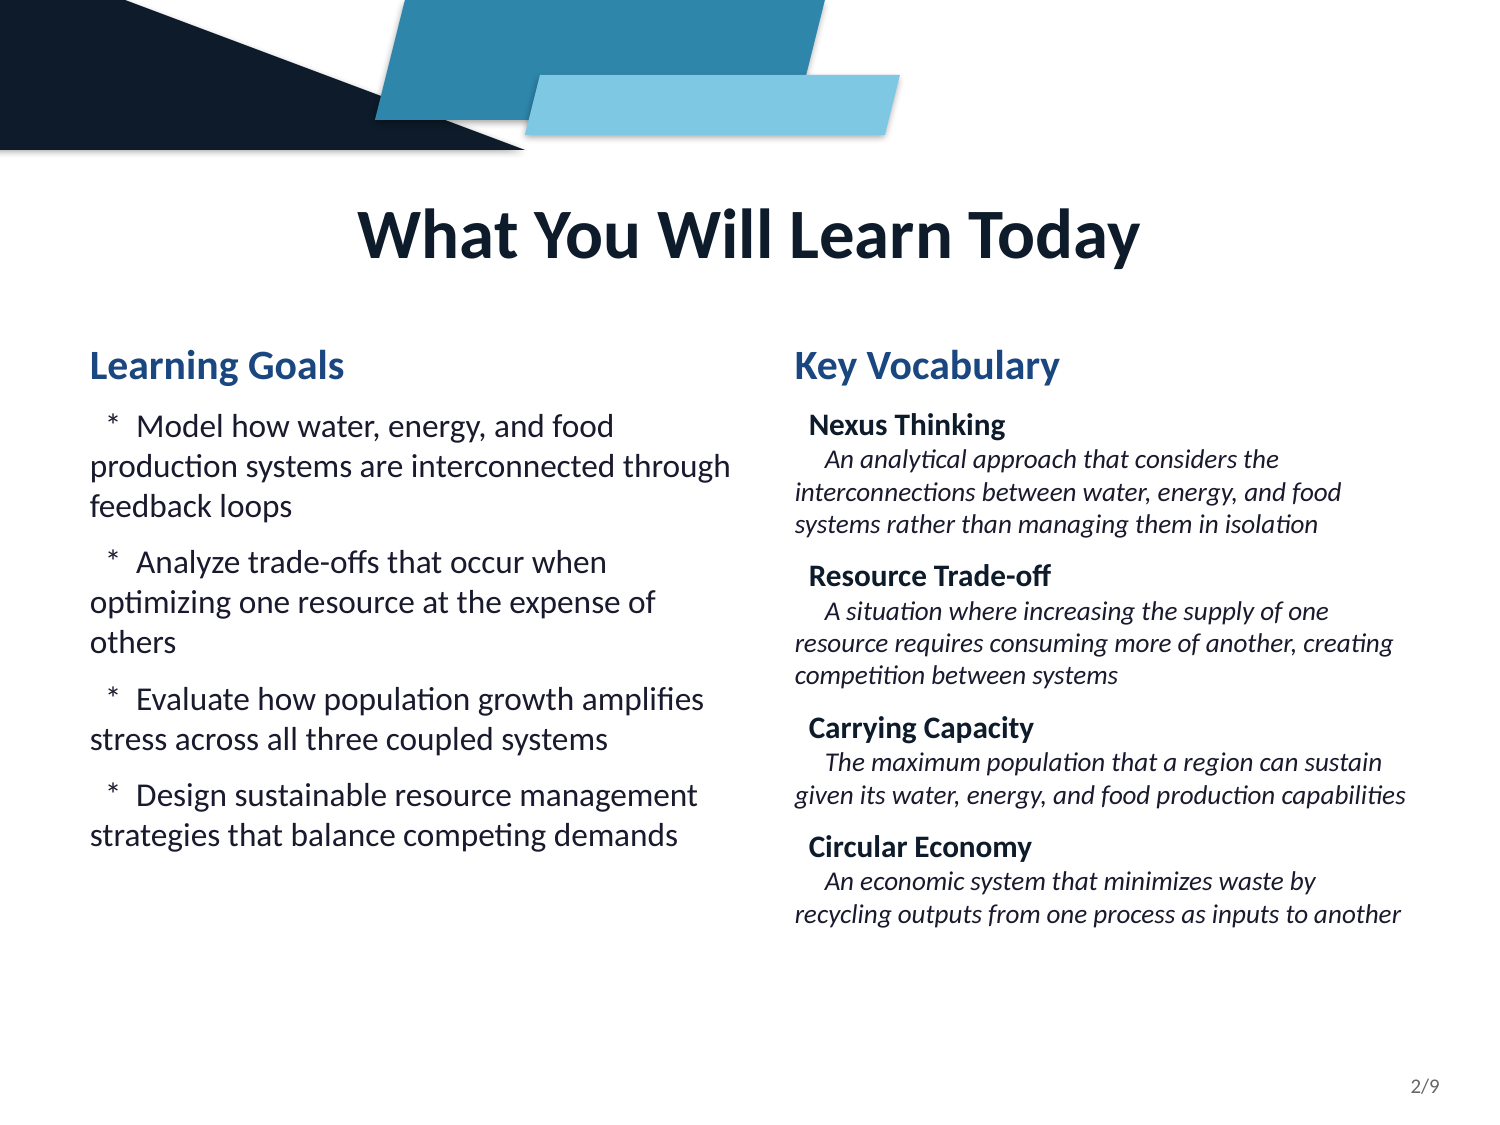

What You Will Learn Today
Learning Goals
  *  Model how water, energy, and food production systems are interconnected through feedback loops
  *  Analyze trade-offs that occur when optimizing one resource at the expense of others
  *  Evaluate how population growth amplifies stress across all three coupled systems
  *  Design sustainable resource management strategies that balance competing demands
Key Vocabulary
  Nexus Thinking
     An analytical approach that considers the interconnections between water, energy, and food systems rather than managing them in isolation
  Resource Trade-off
     A situation where increasing the supply of one resource requires consuming more of another, creating competition between systems
  Carrying Capacity
     The maximum population that a region can sustain given its water, energy, and food production capabilities
  Circular Economy
     An economic system that minimizes waste by recycling outputs from one process as inputs to another
2/9